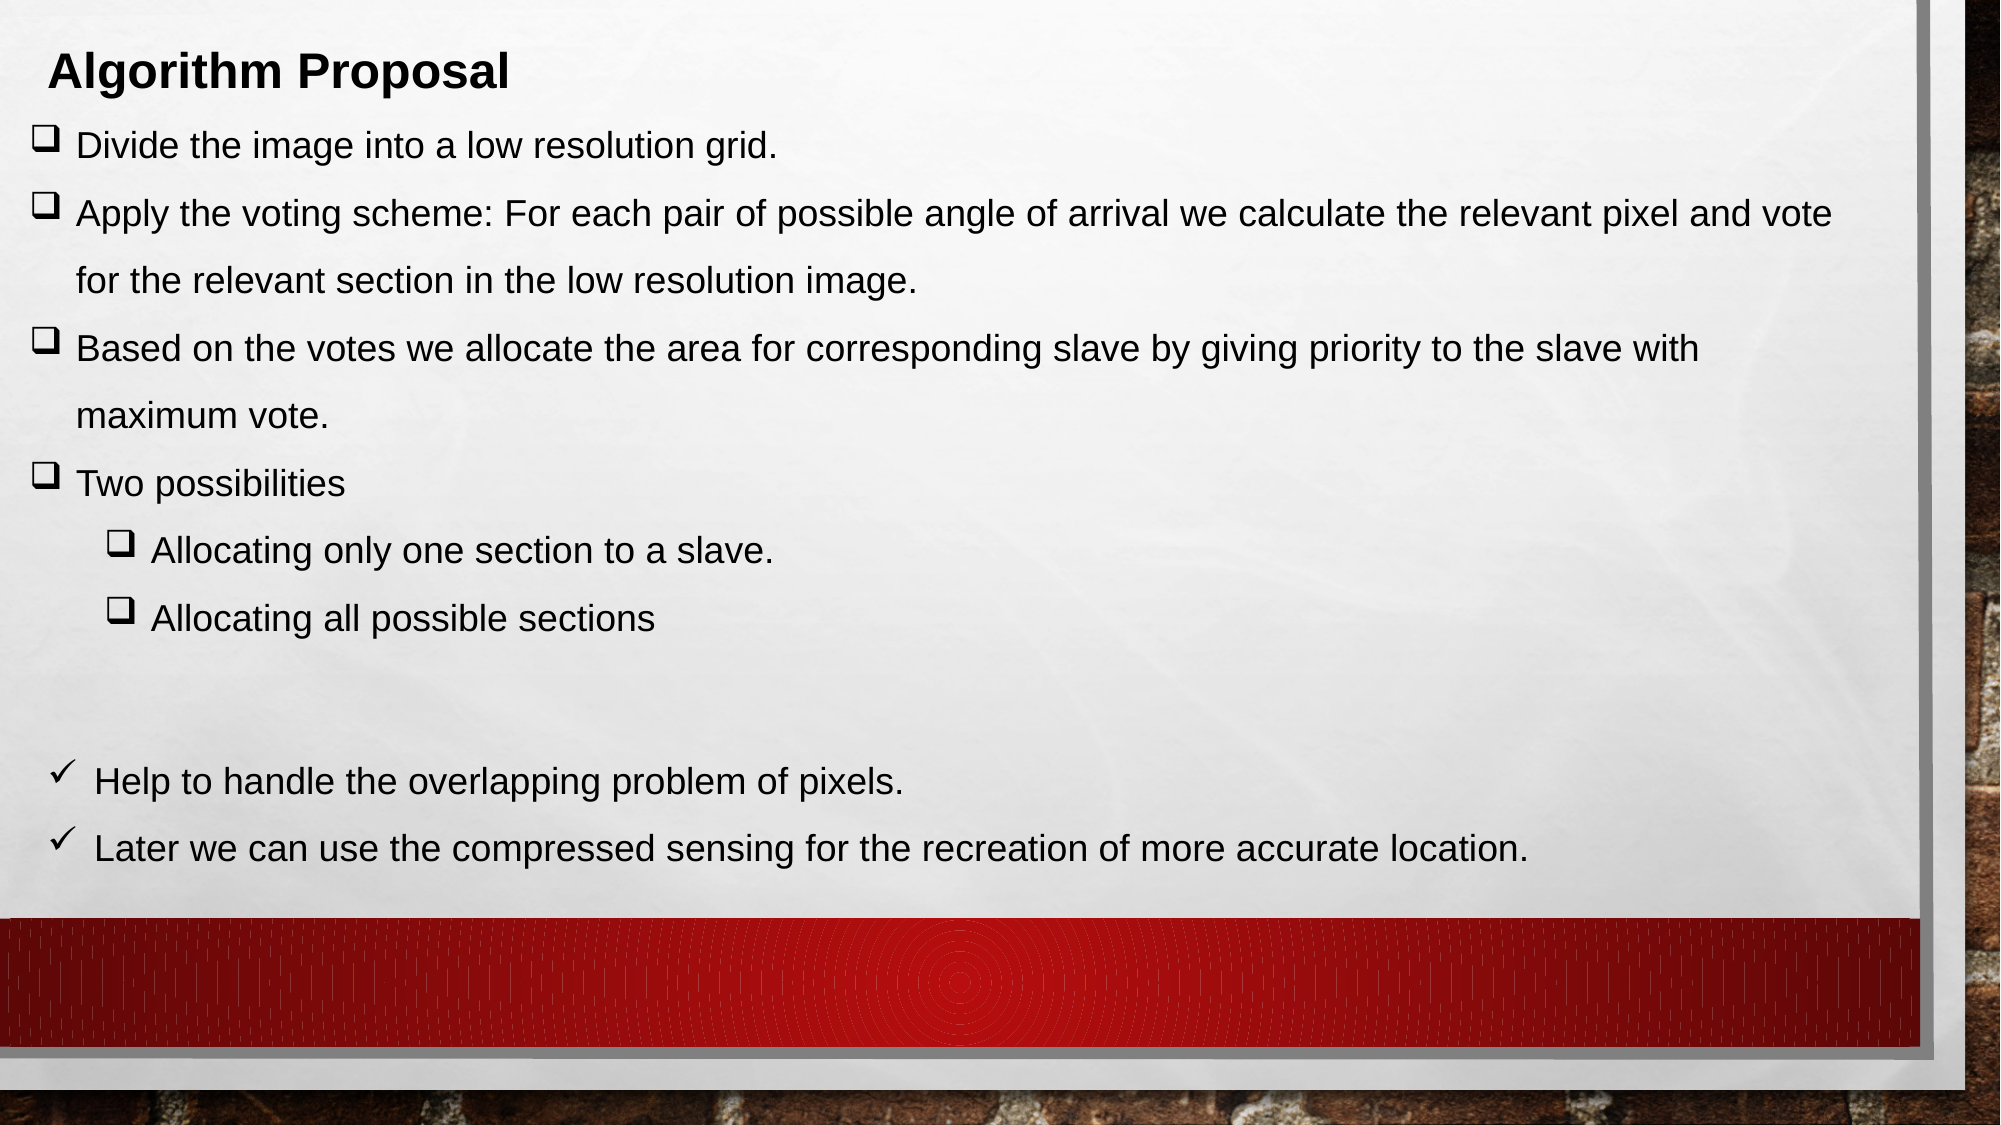

Algorithm Proposal
Divide the image into a low resolution grid.
Apply the voting scheme: For each pair of possible angle of arrival we calculate the relevant pixel and vote for the relevant section in the low resolution image.
Based on the votes we allocate the area for corresponding slave by giving priority to the slave with maximum vote.
Two possibilities
Allocating only one section to a slave.
Allocating all possible sections

Help to handle the overlapping problem of pixels.
Later we can use the compressed sensing for the recreation of more accurate location.